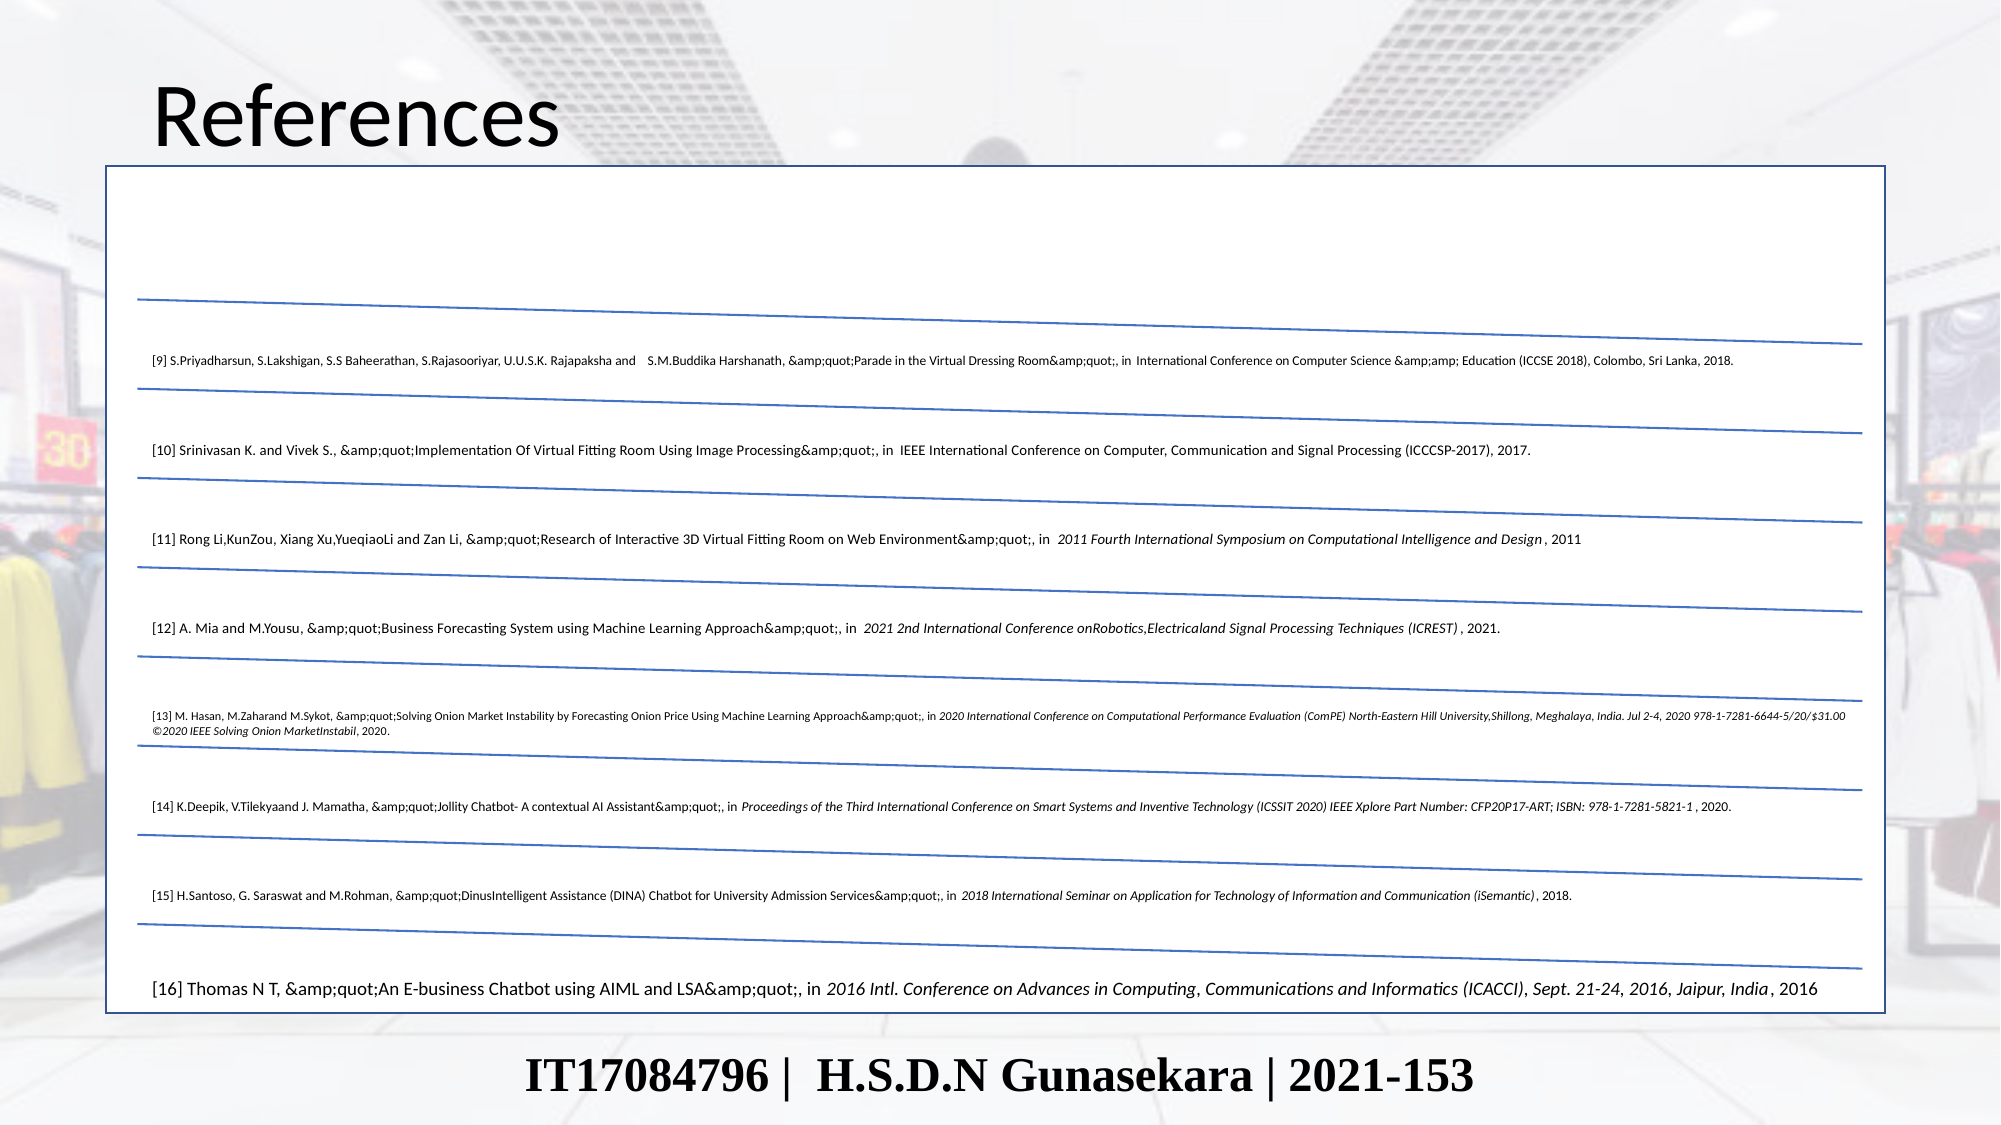

# References

[9] S.Priyadharsun, S.Lakshigan, S.S Baheerathan, S.Rajasooriyar, U.U.S.K. Rajapaksha and    S.M.Buddika Harshanath, &amp;quot;Parade in the Virtual Dressing Room&amp;quot;, in International Conference on Computer Science &amp;amp; Education (ICCSE 2018), Colombo, Sri Lanka, 2018.
[10] Srinivasan K. and Vivek S., &amp;quot;Implementation Of Virtual Fitting Room Using Image Processing&amp;quot;, in IEEE International Conference on Computer, Communication and Signal Processing (ICCCSP-2017), 2017.
[11] Rong Li,KunZou, Xiang Xu,YueqiaoLi and Zan Li, &amp;quot;Research of Interactive 3D Virtual Fitting Room on Web Environment&amp;quot;, in 2011 Fourth International Symposium on Computational Intelligence and Design, 2011
[12] A. Mia and M.Yousu, &amp;quot;Business Forecasting System using Machine Learning Approach&amp;quot;, in 2021 2nd International Conference onRobotics,Electricaland Signal Processing Techniques (ICREST), 2021.
[13] M. Hasan, M.Zaharand M.Sykot, &amp;quot;Solving Onion Market Instability by Forecasting Onion Price Using Machine Learning Approach&amp;quot;, in 2020 International Conference on Computational Performance Evaluation (ComPE) North-Eastern Hill University,Shillong, Meghalaya, India. Jul 2-4, 2020 978-1-7281-6644-5/20/$31.00 ©2020 IEEE Solving Onion MarketInstabil, 2020.
[14] K.Deepik, V.Tilekyaand J. Mamatha, &amp;quot;Jollity Chatbot- A contextual AI Assistant&amp;quot;, in Proceedings of the Third International Conference on Smart Systems and Inventive Technology (ICSSIT 2020) IEEE Xplore Part Number: CFP20P17-ART; ISBN: 978-1-7281-5821-1, 2020.
[15] H.Santoso, G. Saraswat and M.Rohman, &amp;quot;DinusIntelligent Assistance (DINA) Chatbot for University Admission Services&amp;quot;, in 2018 International Seminar on Application for Technology of Information and Communication (iSemantic), 2018.
[16] Thomas N T, &amp;quot;An E-business Chatbot using AIML and LSA&amp;quot;, in 2016 Intl. Conference on Advances in Computing, Communications and Informatics (ICACCI), Sept. 21-24, 2016, Jaipur, India, 2016
IT17084796 |  H.S.D.N Gunasekara | 2021-153